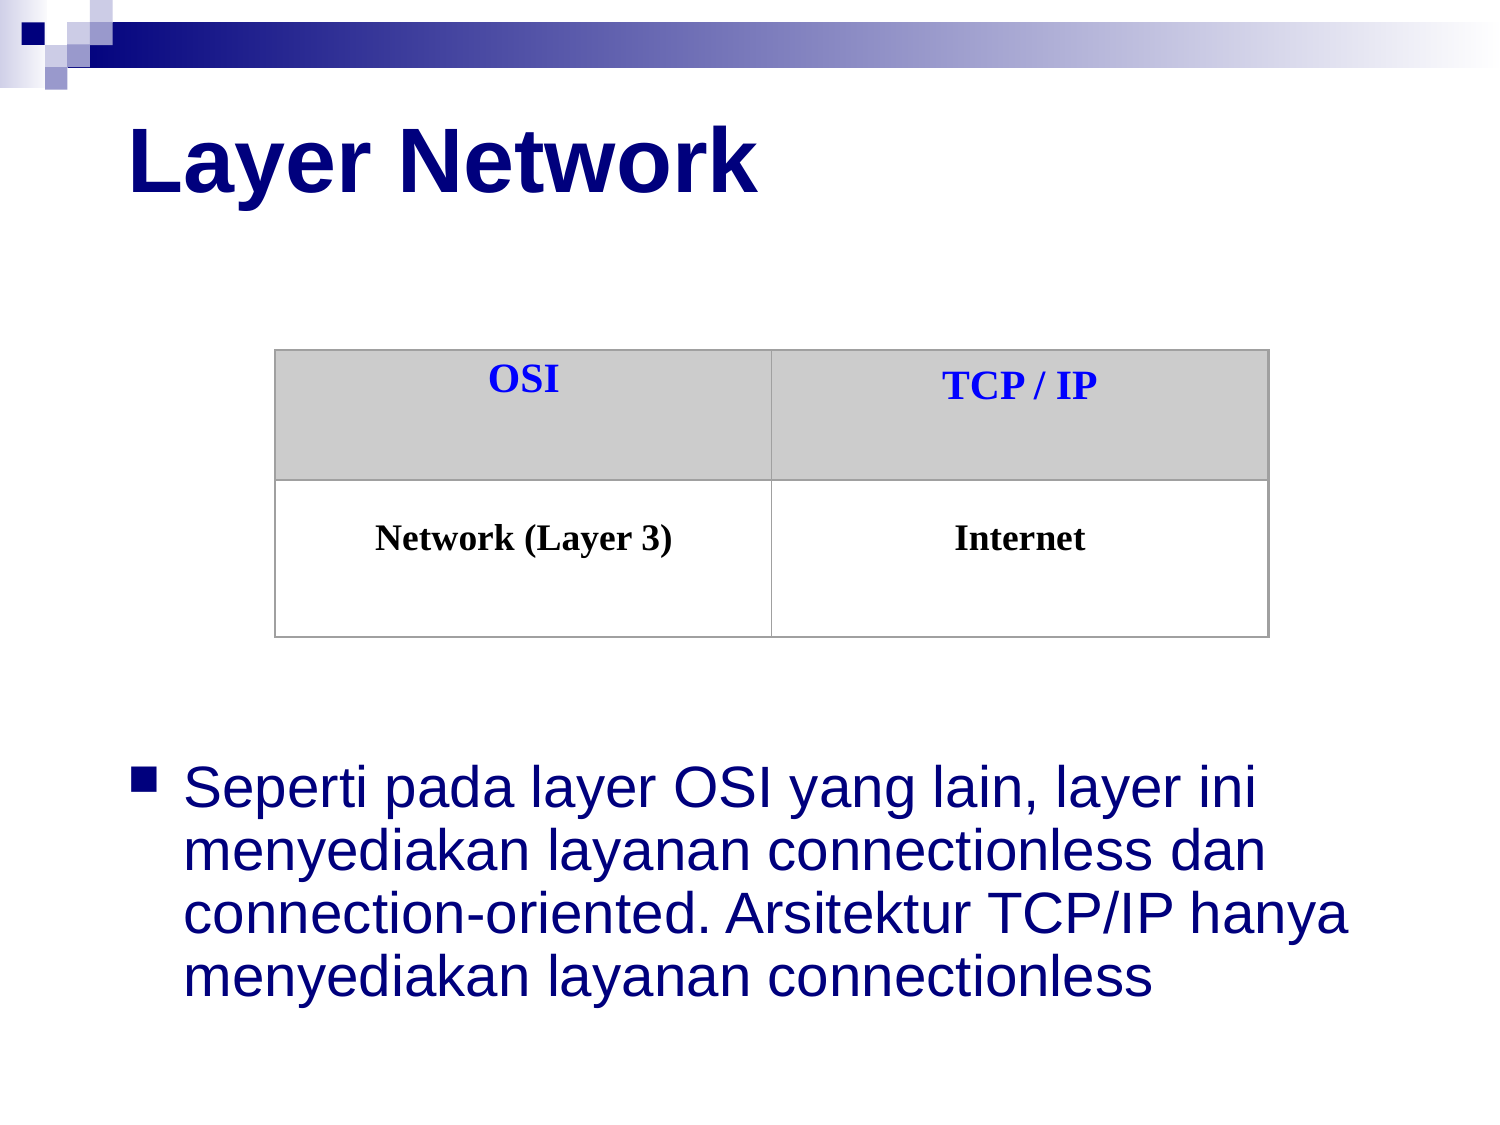

# Layer Network

OSI

TCP / IP

Network (Layer 3)

Internet

Seperti pada layer OSI yang lain, layer ini menyediakan layanan connectionless dan connection-oriented. Arsitektur TCP/IP hanya menyediakan layanan connectionless